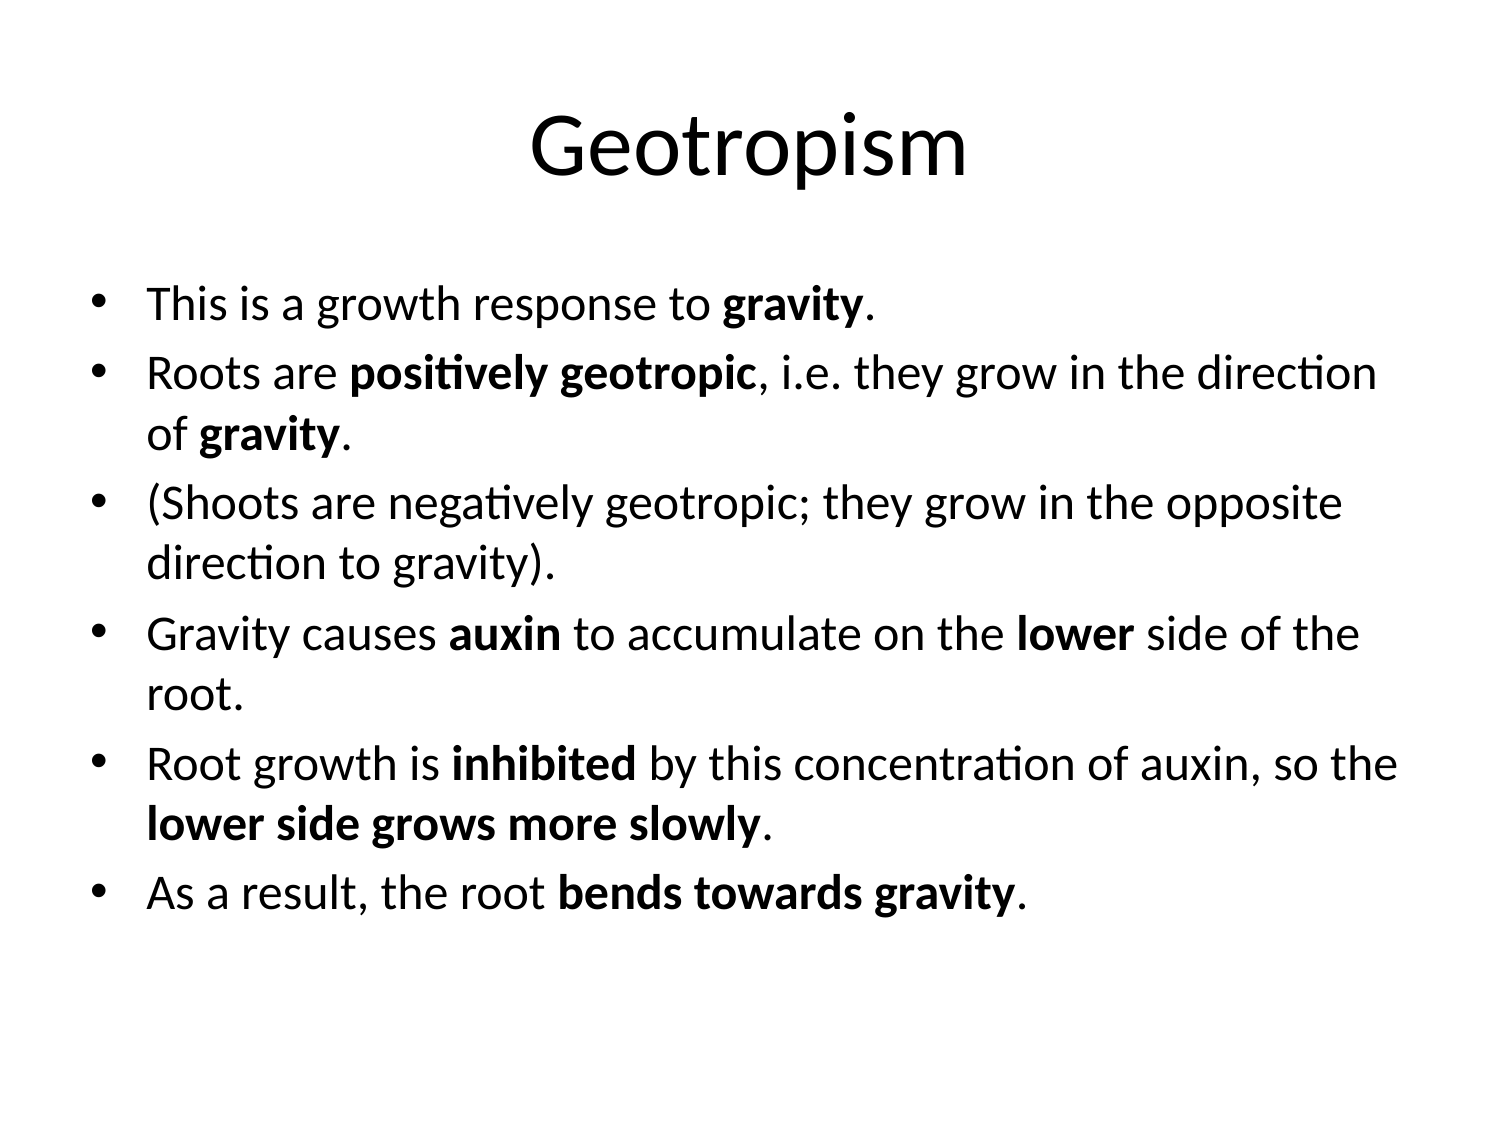

# Geotropism
This is a growth response to gravity.
Roots are positively geotropic, i.e. they grow in the direction of gravity.
(Shoots are negatively geotropic; they grow in the opposite direction to gravity).
Gravity causes auxin to accumulate on the lower side of the root.
Root growth is inhibited by this concentration of auxin, so the lower side grows more slowly.
As a result, the root bends towards gravity.